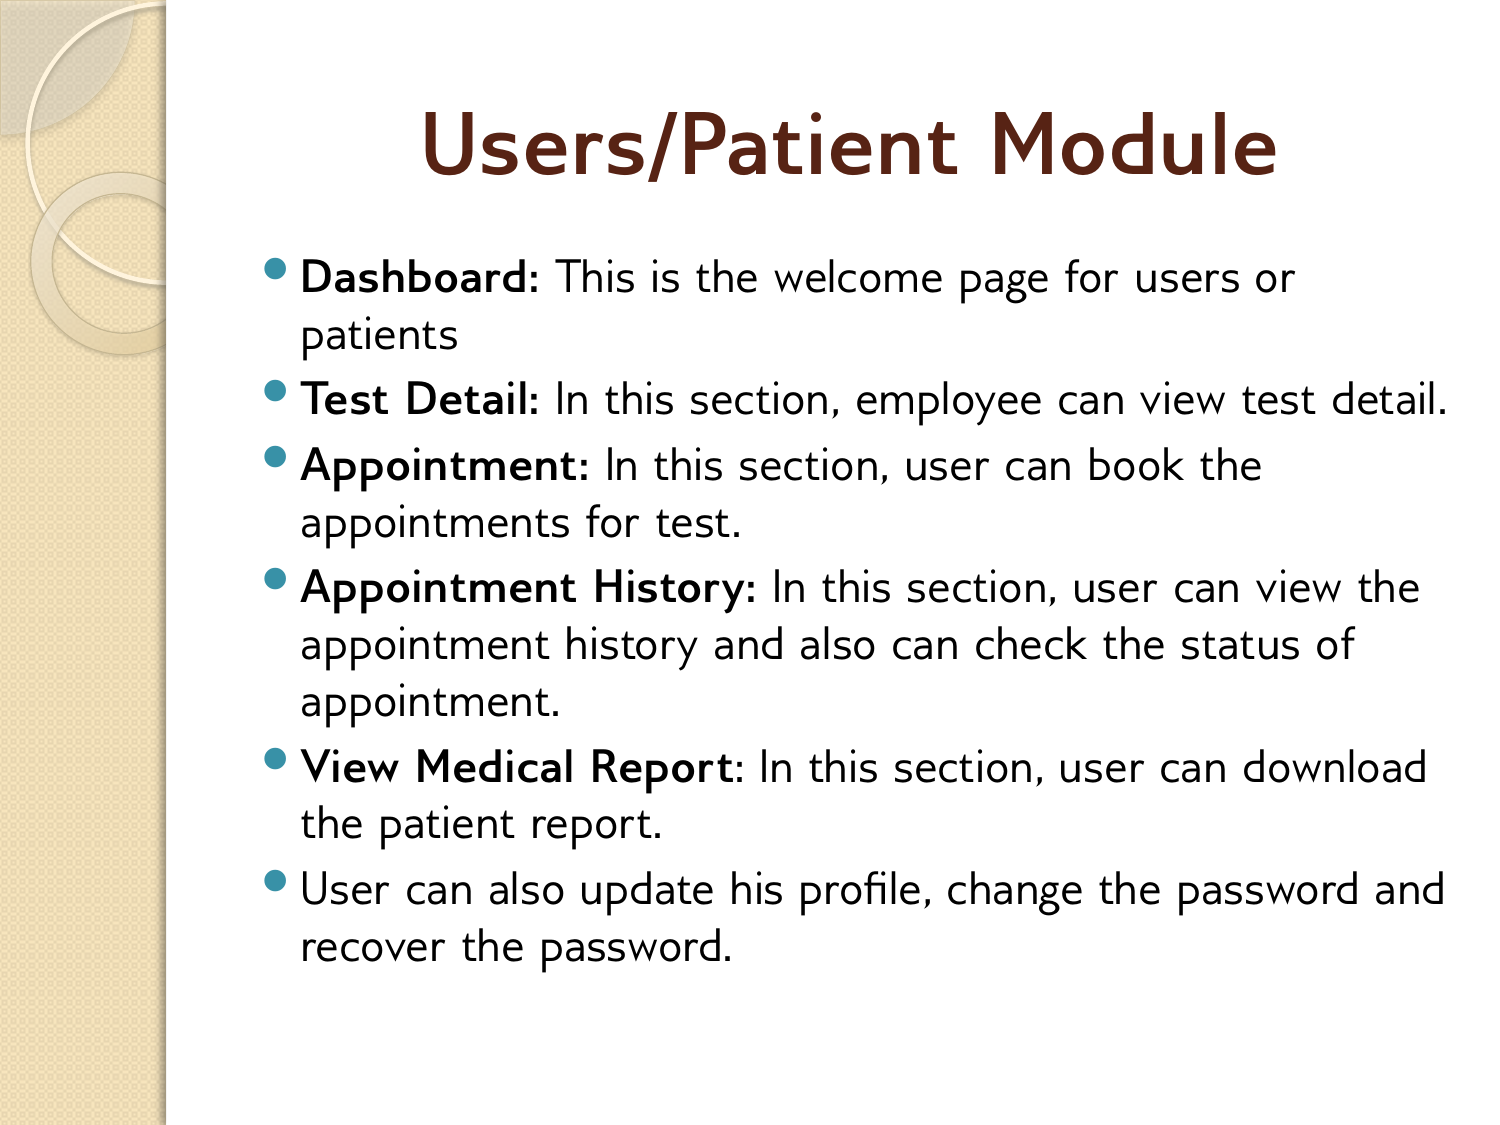

# Users/Patient Module
Dashboard: This is the welcome page for users or patients
Test Detail: In this section, employee can view test detail.
Appointment: In this section, user can book the appointments for test.
Appointment History: In this section, user can view the appointment history and also can check the status of appointment.
View Medical Report: In this section, user can download the patient report.
User can also update his profile, change the password and recover the password.